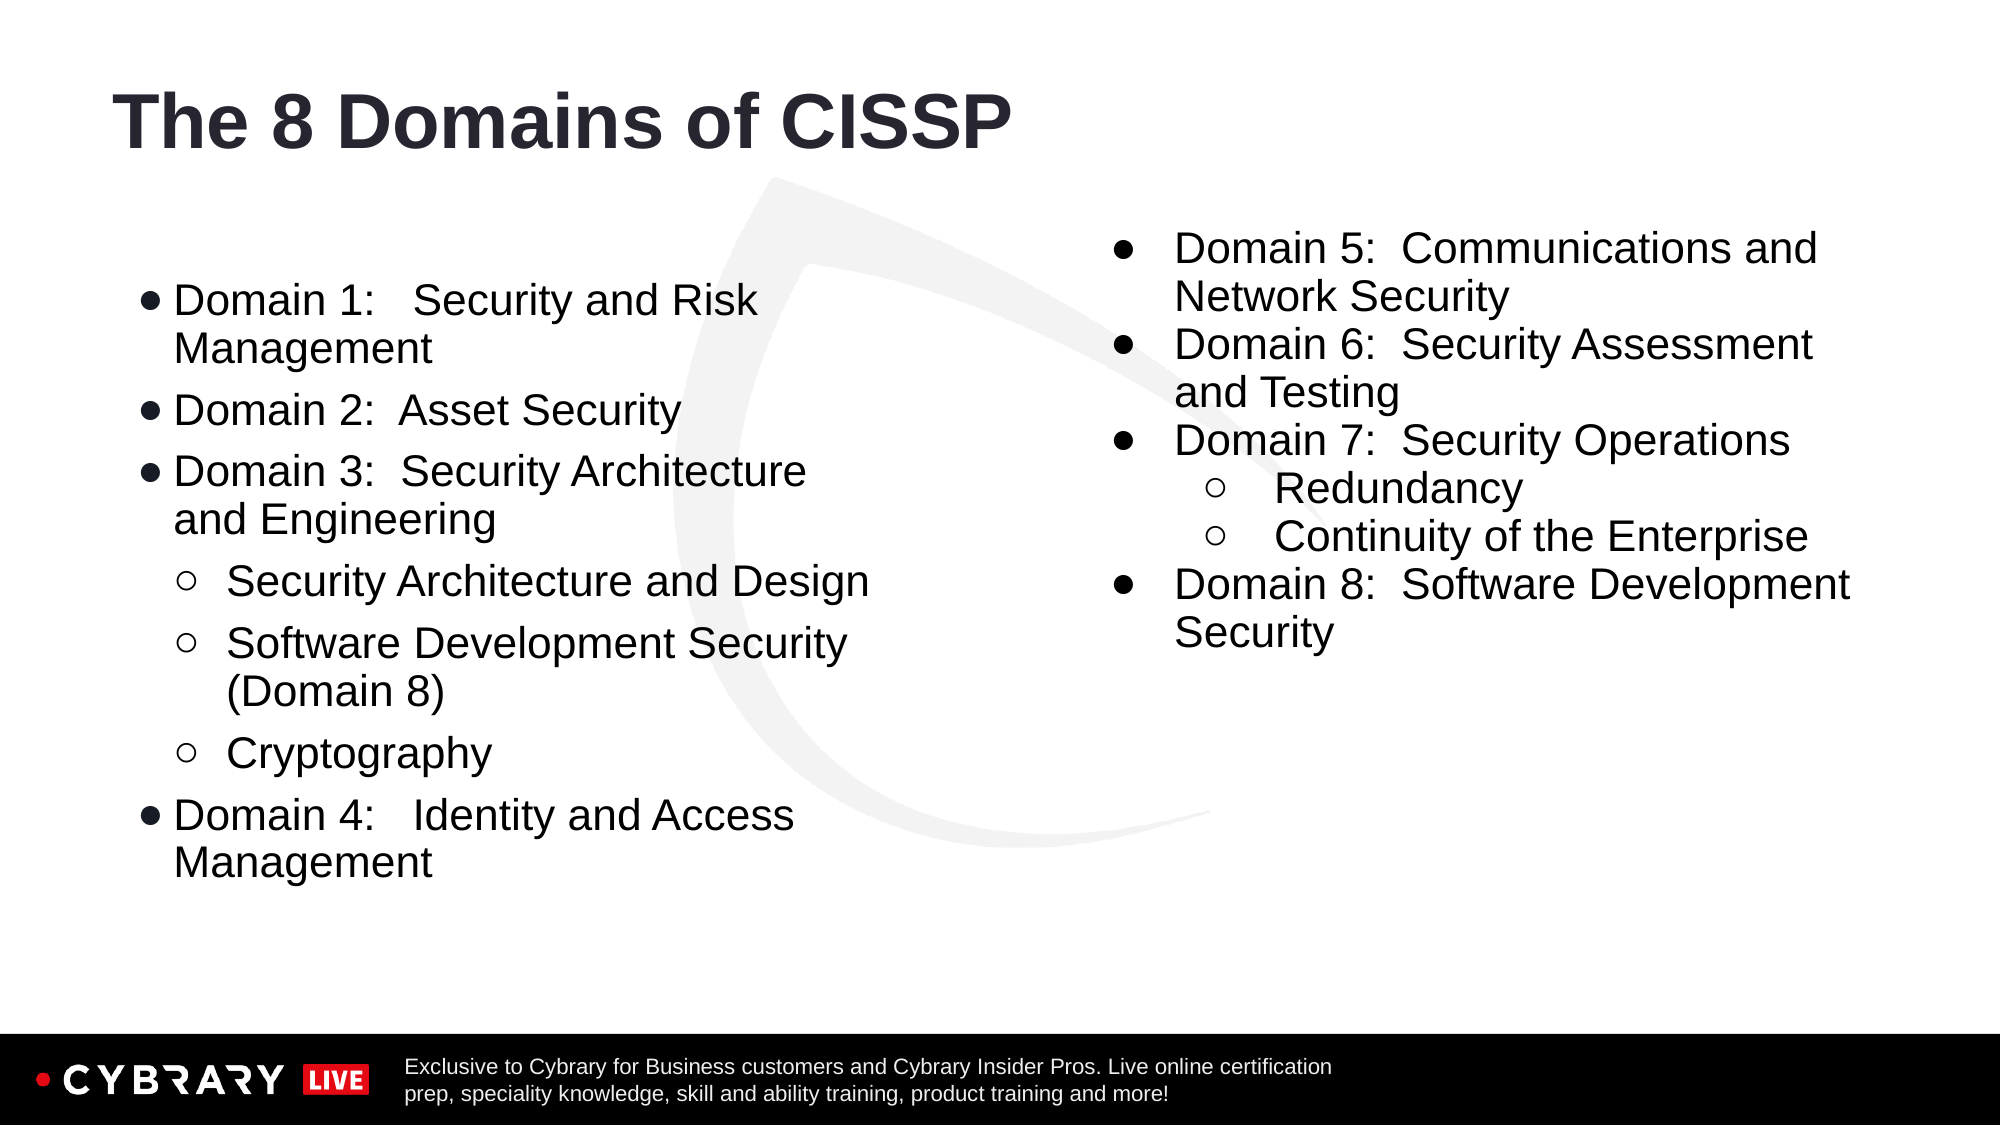

# The 8 Domains of CISSP
Domain 1:   Security and Risk Management
Domain 2:  Asset Security
Domain 3:  Security Architecture and Engineering
Security Architecture and Design
Software Development Security (Domain 8)
Cryptography
Domain 4:   Identity and Access Management
Domain 5:  Communications and Network Security
Domain 6:  Security Assessment and Testing
Domain 7:  Security Operations
Redundancy
Continuity of the Enterprise
Domain 8:  Software Development Security

5